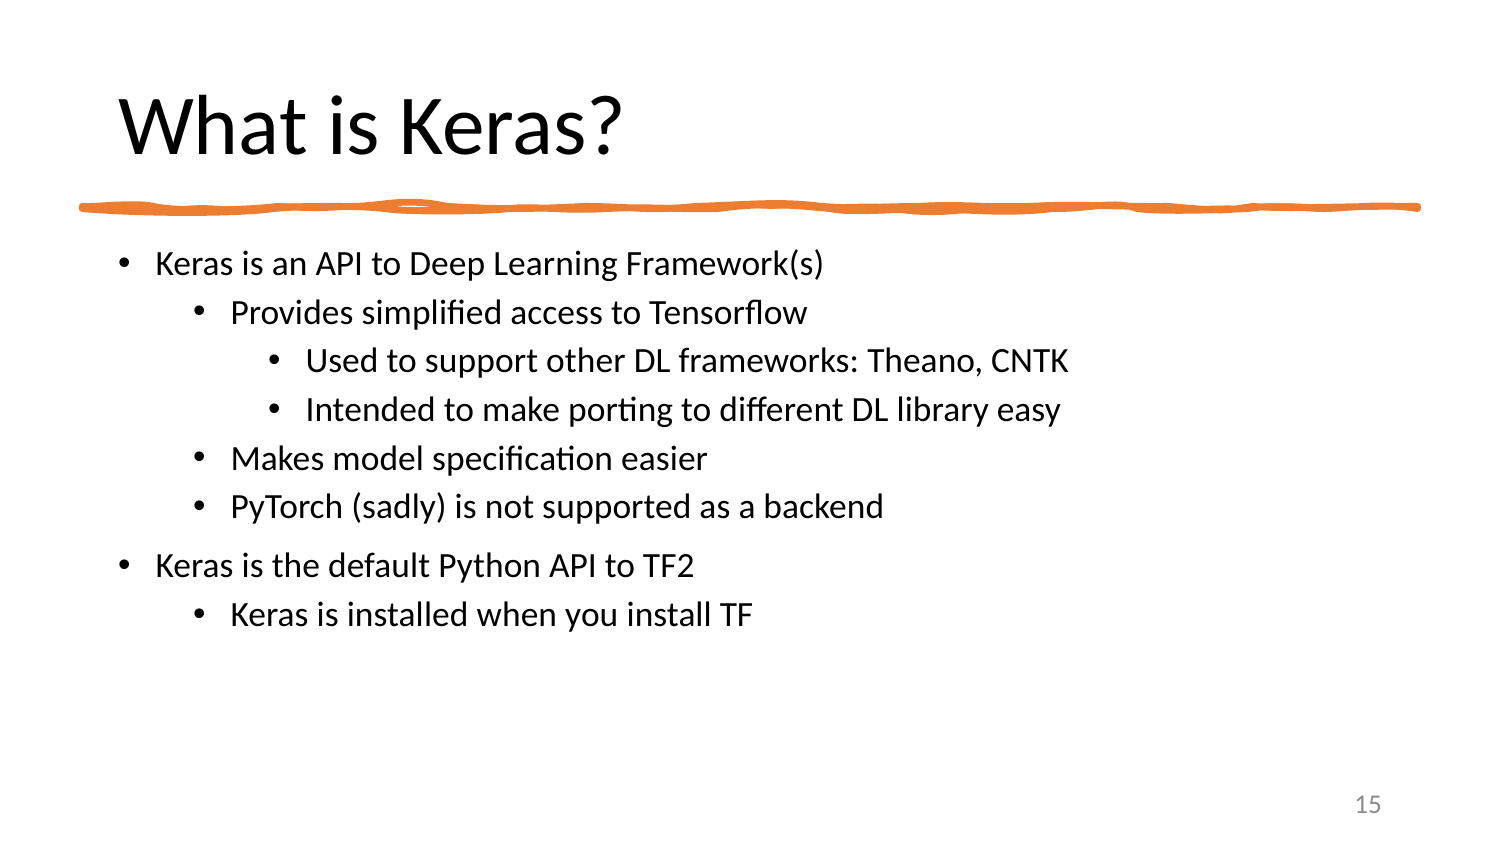

# What is Keras?

Keras is an API to Deep Learning Framework(s)
Provides simplified access to Tensorflow
Used to support other DL frameworks: Theano, CNTK
Intended to make porting to different DL library easy
Makes model specification easier
PyTorch (sadly) is not supported as a backend
Keras is the default Python API to TF2
Keras is installed when you install TF
15